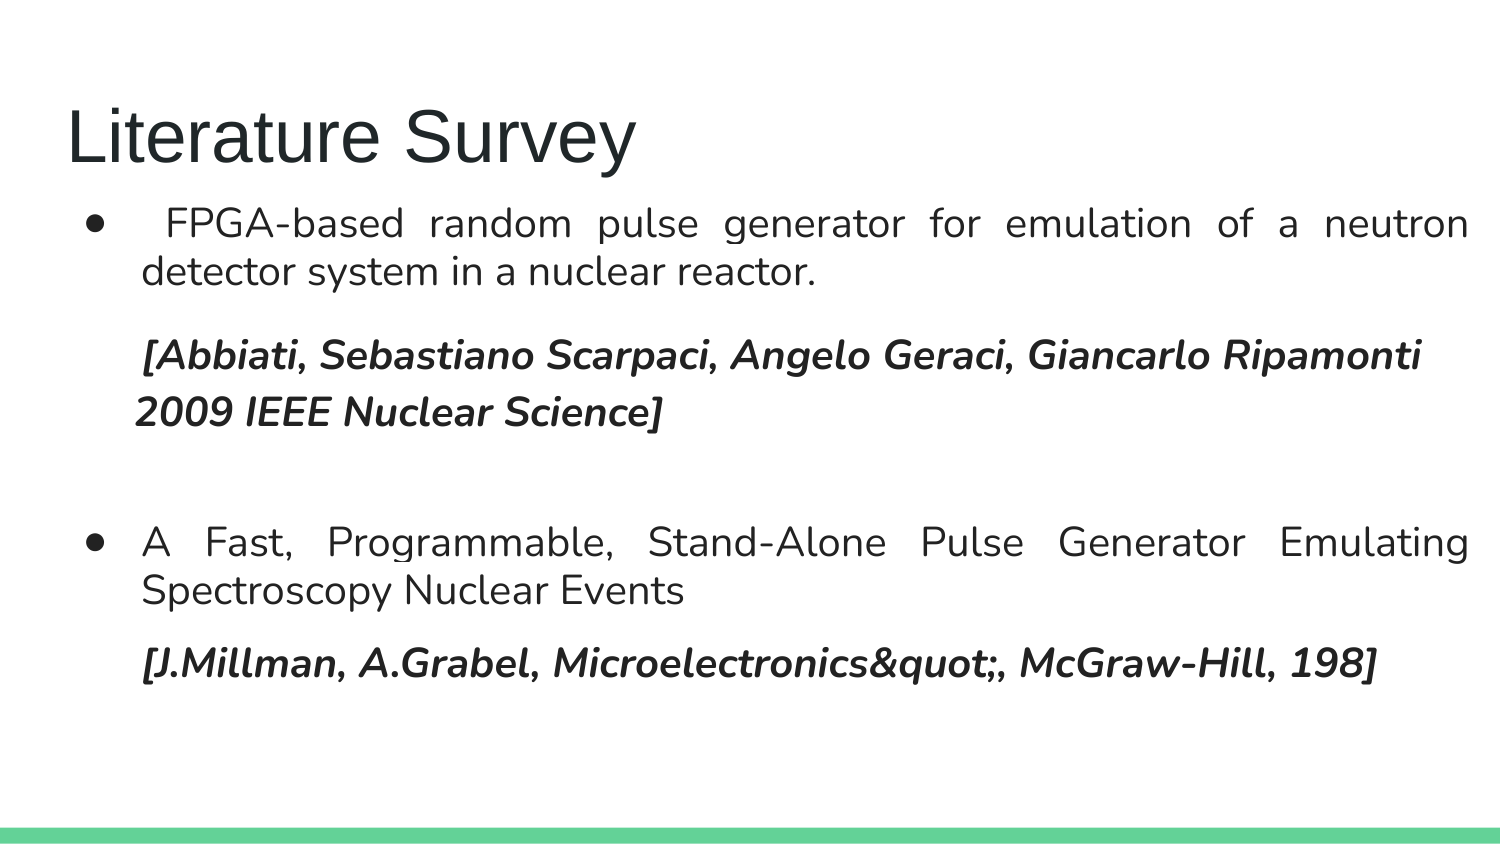

# Literature Survey
 FPGA-based random pulse generator for emulation of a neutron detector system in a nuclear reactor.
       [Abbiati, Sebastiano Scarpaci, Angelo Geraci, Giancarlo Ripamonti
      2009 IEEE Nuclear Science]

A Fast, Programmable, Stand-Alone Pulse Generator Emulating Spectroscopy Nuclear Events
[J.Millman, A.Grabel, Microelectronics&quot;, McGraw-Hill, 198]